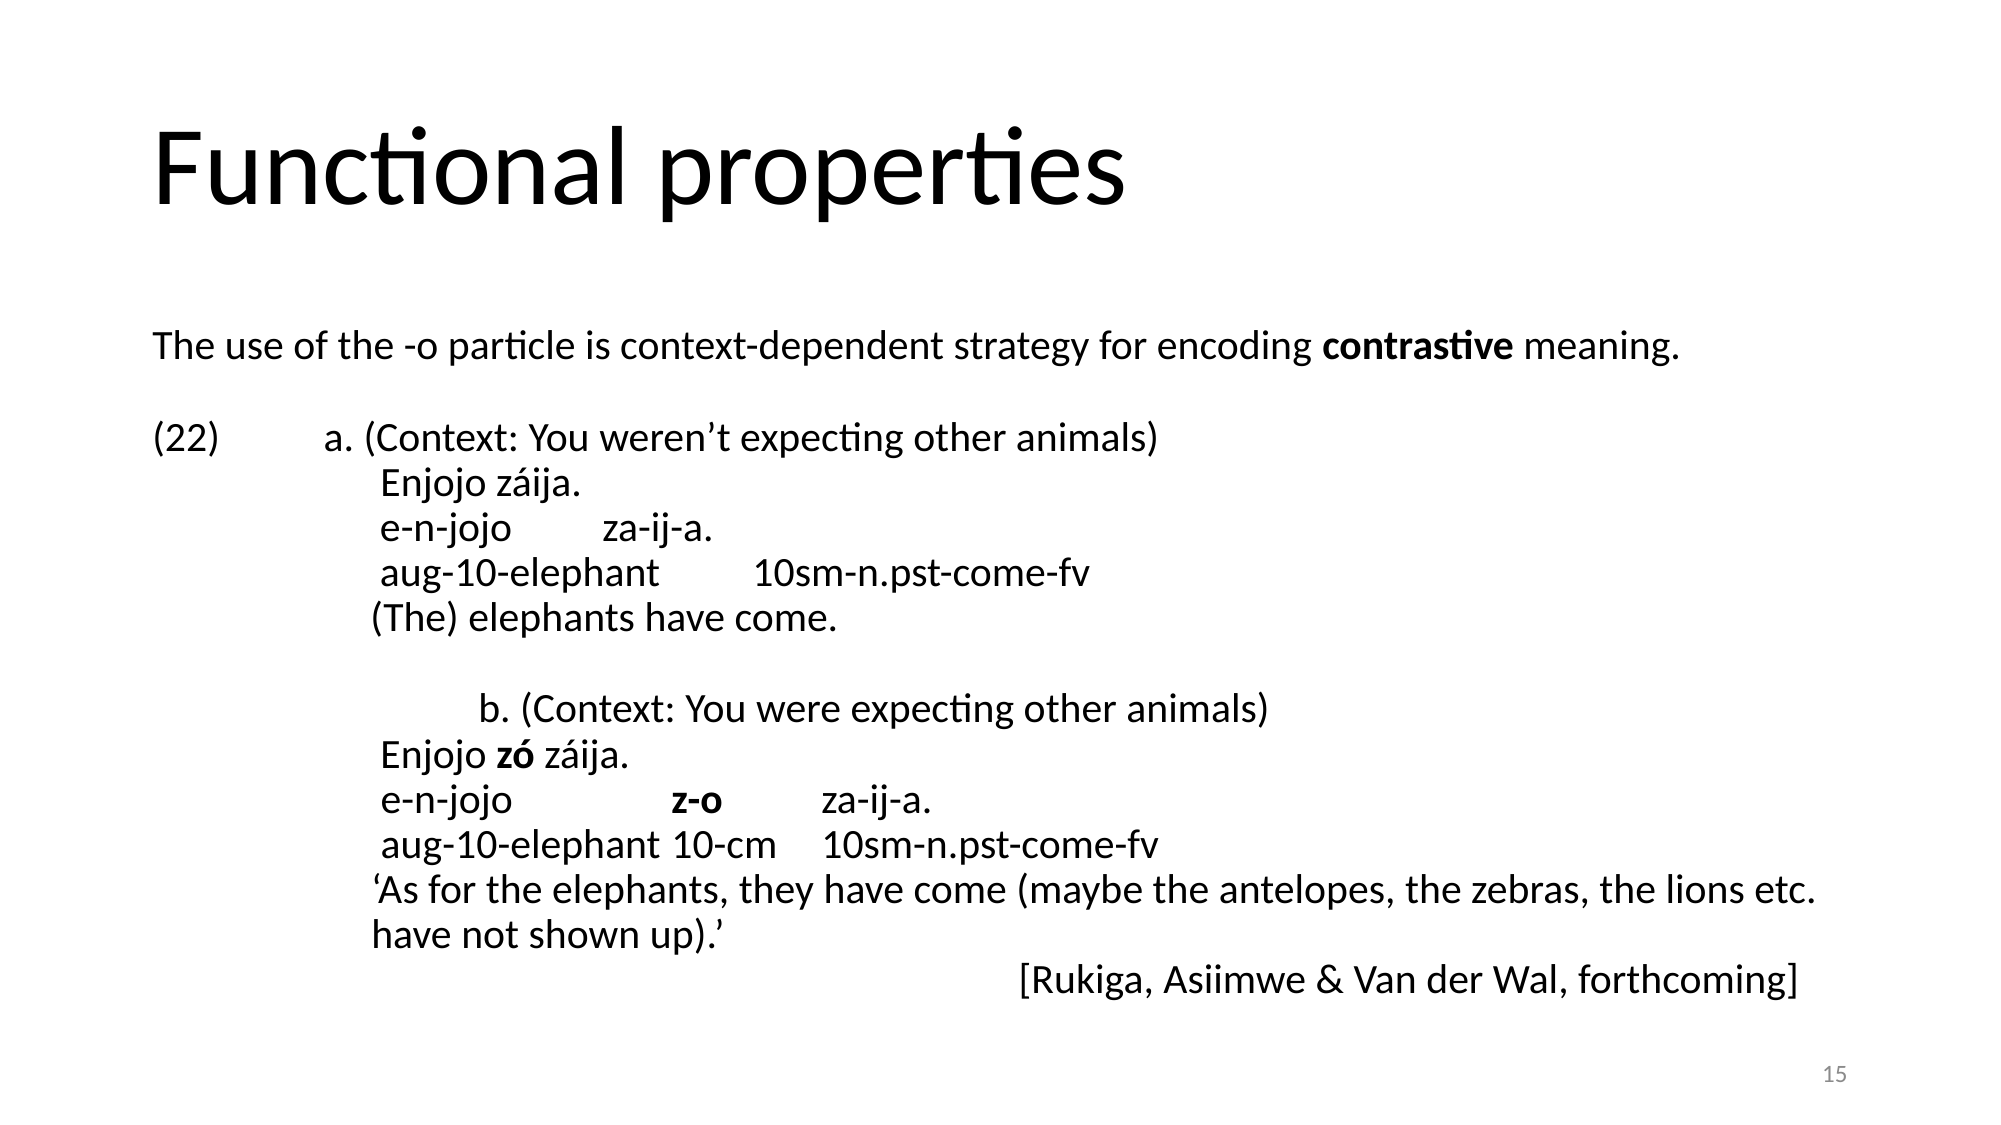

Functional properties
The use of the -o particle is context-dependent strategy for encoding contrastive meaning.

 a. (Context: You weren’t expecting other animals)
                        Enjojo záija.
                        e-n-jojo	za-ij-a.
                        aug-10-elephant	10sm-n.pst-come-fv
                       (The) elephants have come.

		b. (Context: You were expecting other animals)
                        Enjojo zó záija.
 e-n-jojo              	z-o     	za-ij-a.
 aug-10-elephant	10-cm	10sm-n.pst-come-fv
‘As for the elephants, they have come (maybe the antelopes, the zebras, the lions etc.  have not shown up).’  											     [Rukiga, Asiimwe & Van der Wal, forthcoming]
15